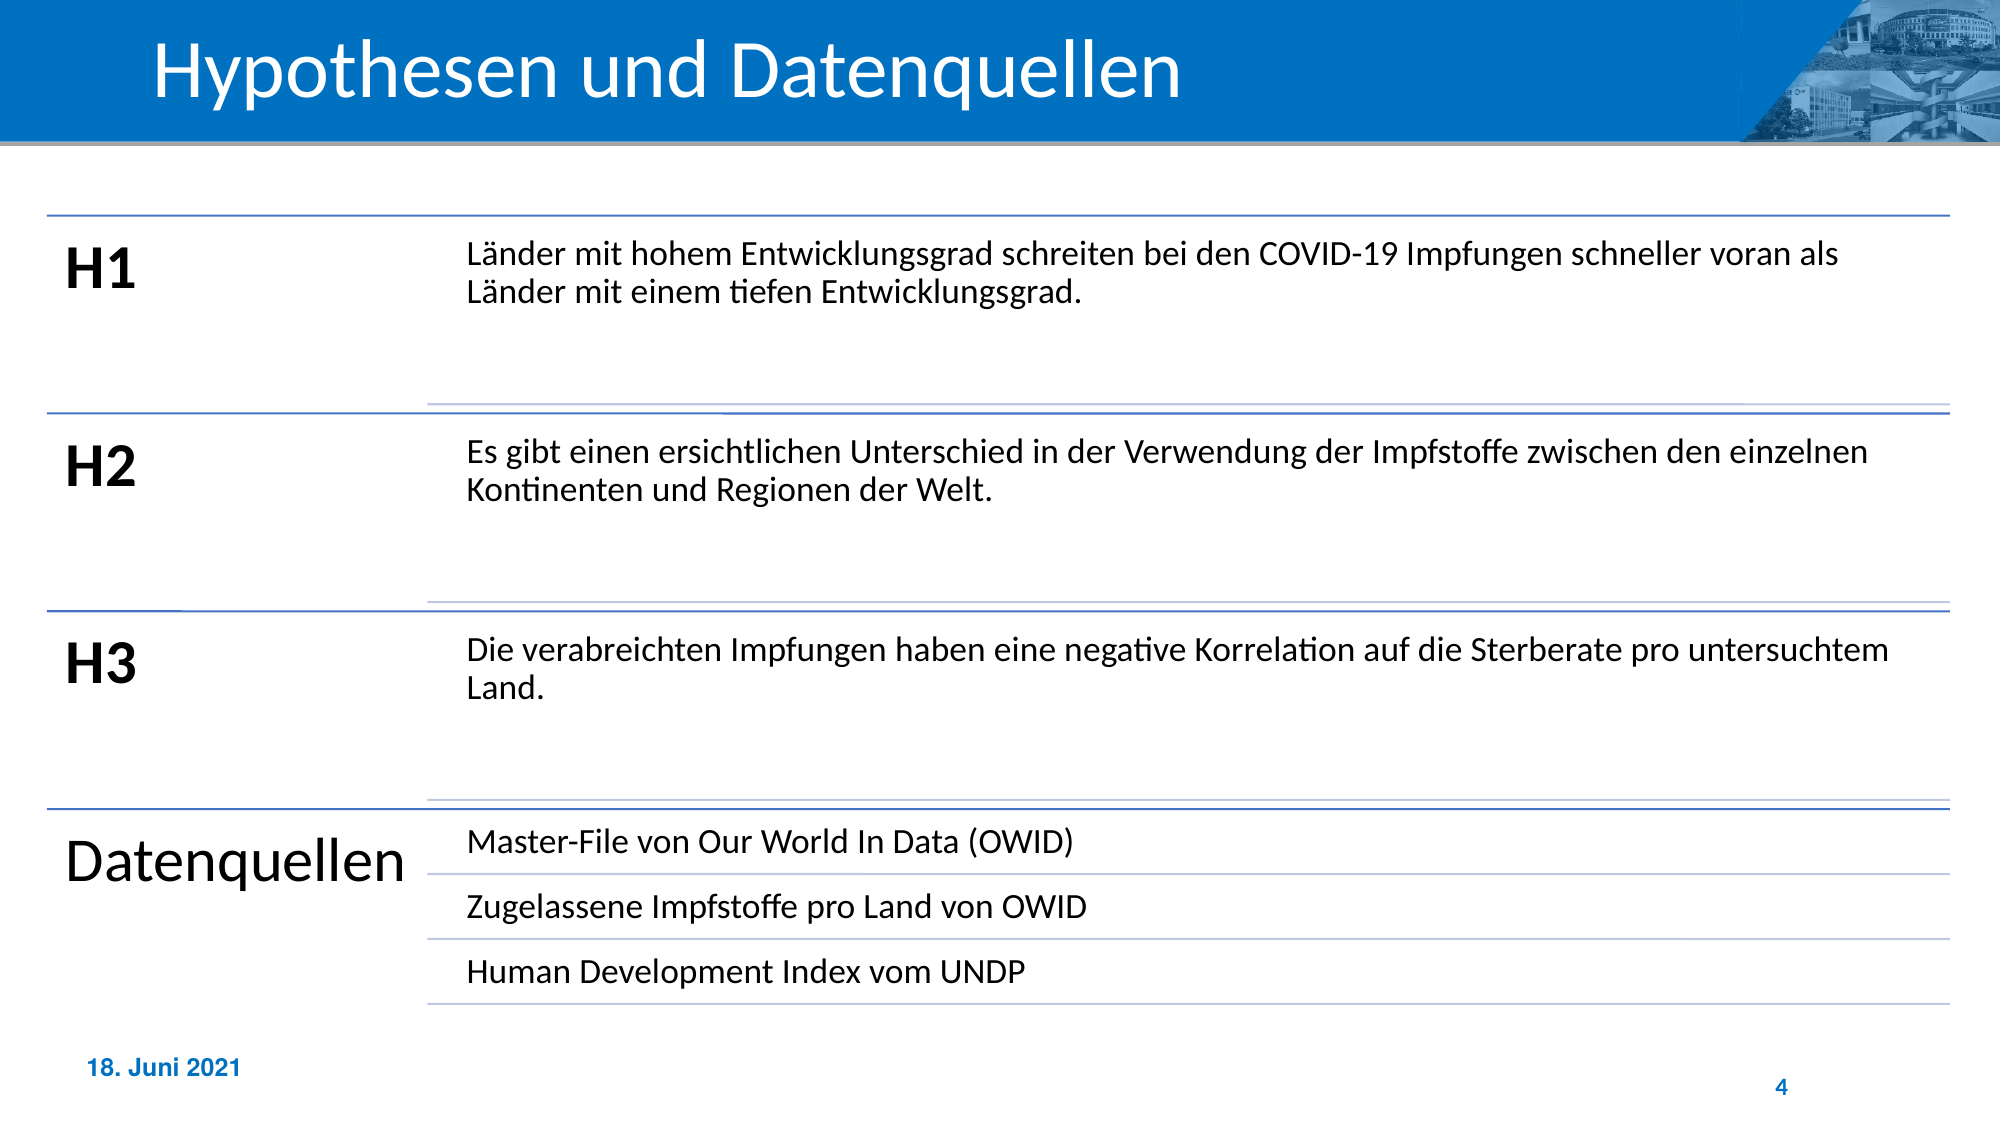

# Hypothesen und Datenquellen
H1
Länder mit hohem Entwicklungsgrad schreiten bei den COVID-19 Impfungen schneller voran als Länder mit einem tiefen Entwicklungsgrad.
H2
Es gibt einen ersichtlichen Unterschied in der Verwendung der Impfstoffe zwischen den einzelnen Kontinenten und Regionen der Welt.
H3
Die verabreichten Impfungen haben eine negative Korrelation auf die Sterberate pro untersuchtem Land.
Datenquellen
Master-File von Our World In Data (OWID)
Zugelassene Impfstoffe pro Land von OWID
Human Development Index vom UNDP
18. Juni 2021
4